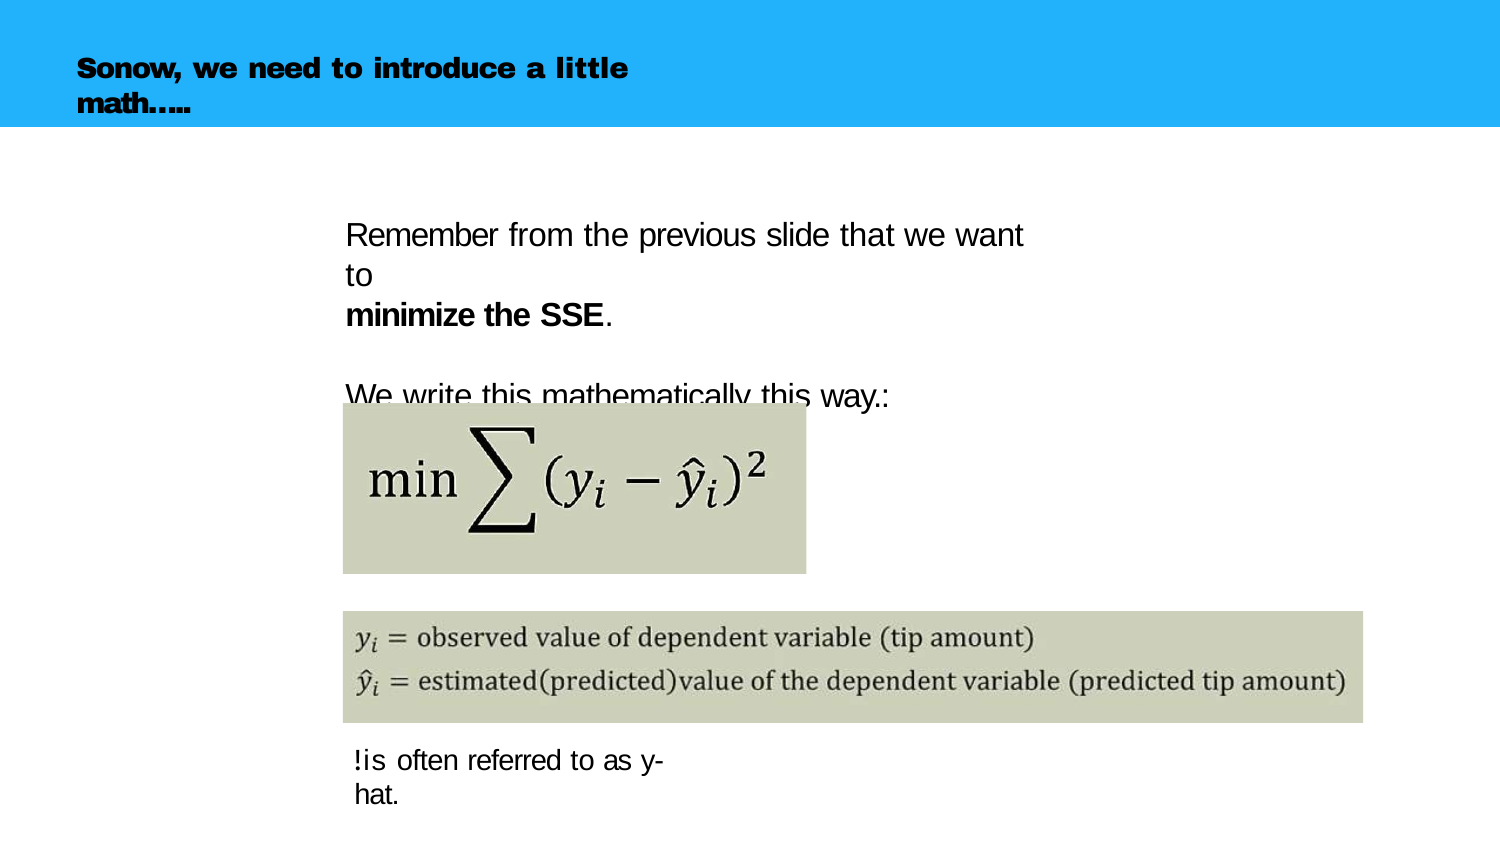

# Sonow, we need to introduce a little math…..
Remember from the previous slide that we want to
minimize the SSE.

We write this mathematically this way.:

!is often referred to as y-hat.